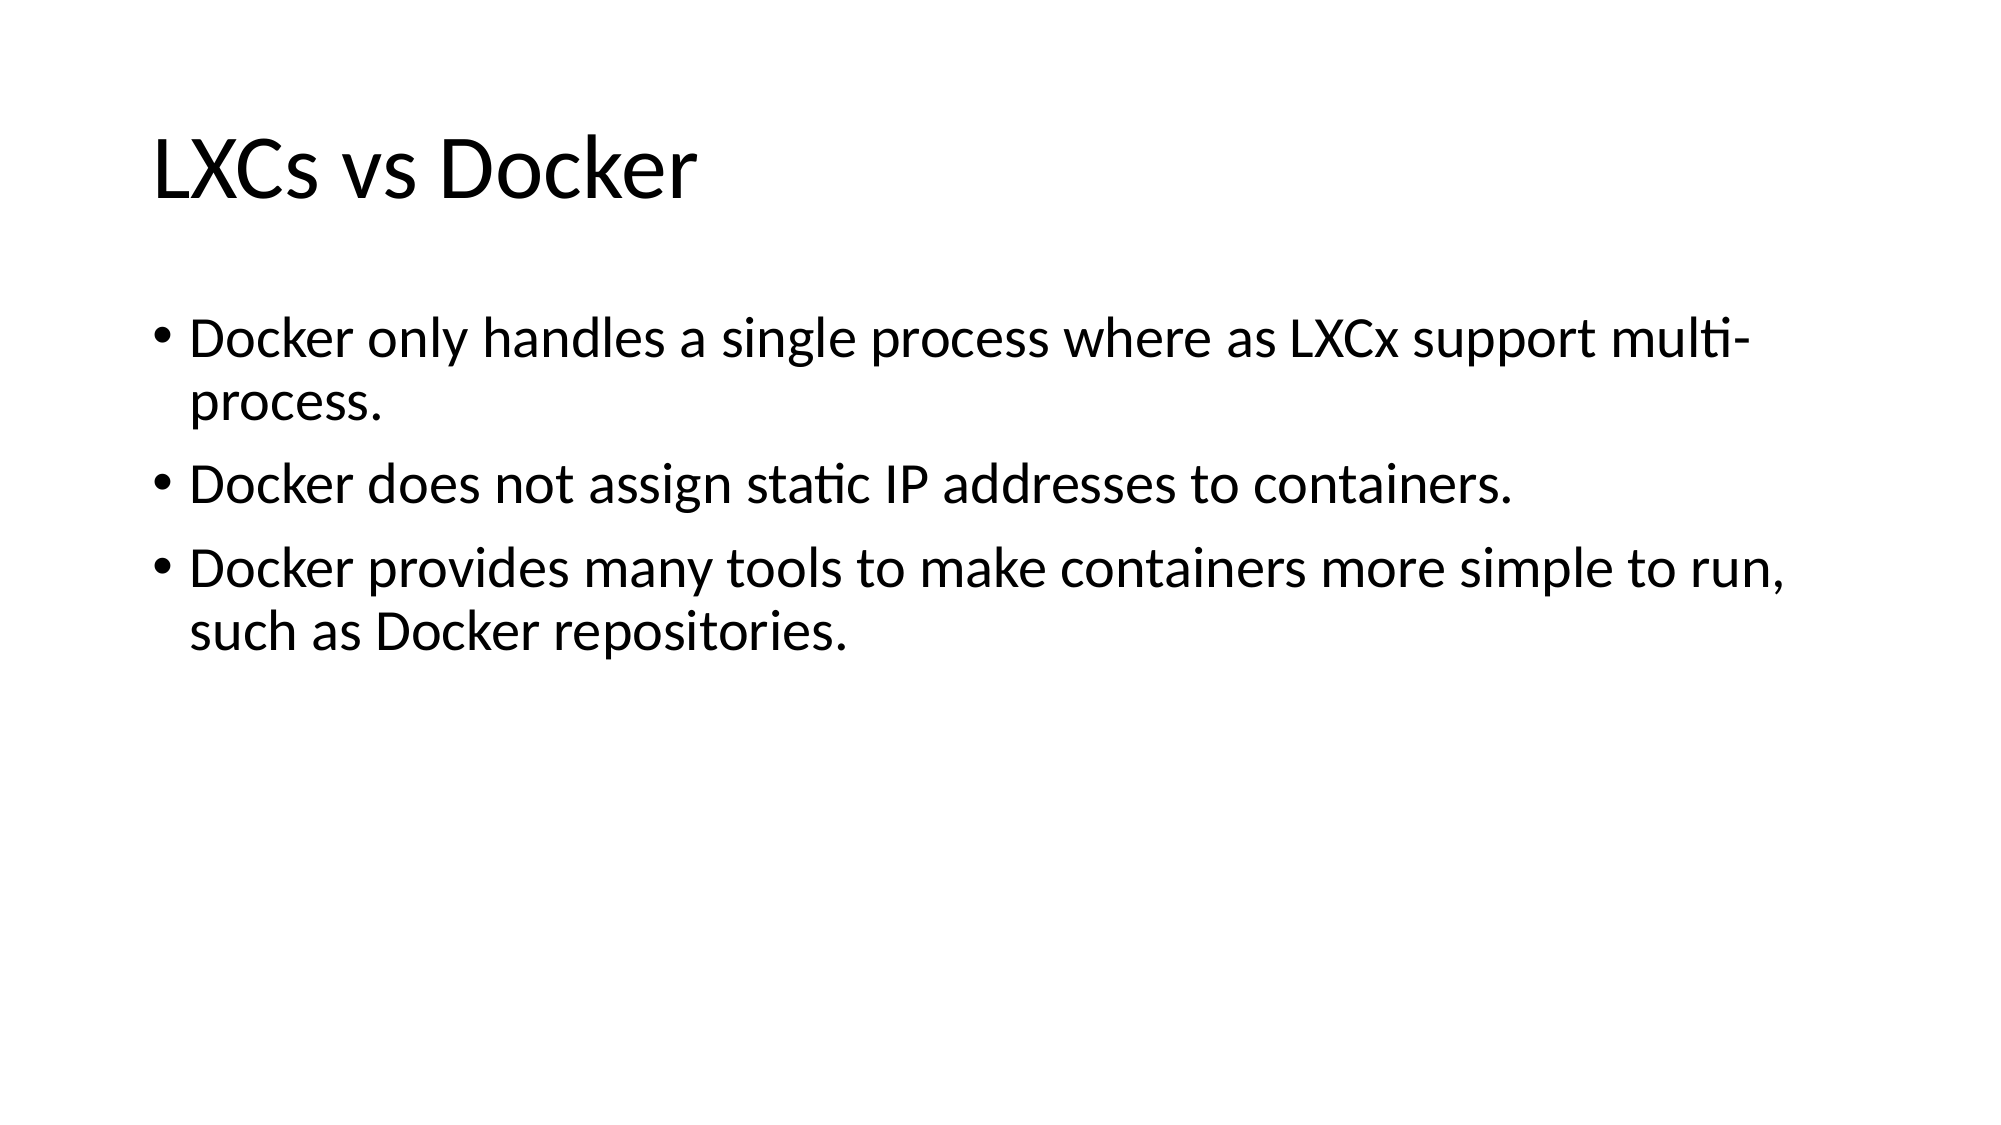

# LXCs vs Docker
Docker only handles a single process where as LXCx support multi-process.
Docker does not assign static IP addresses to containers.
Docker provides many tools to make containers more simple to run, such as Docker repositories.